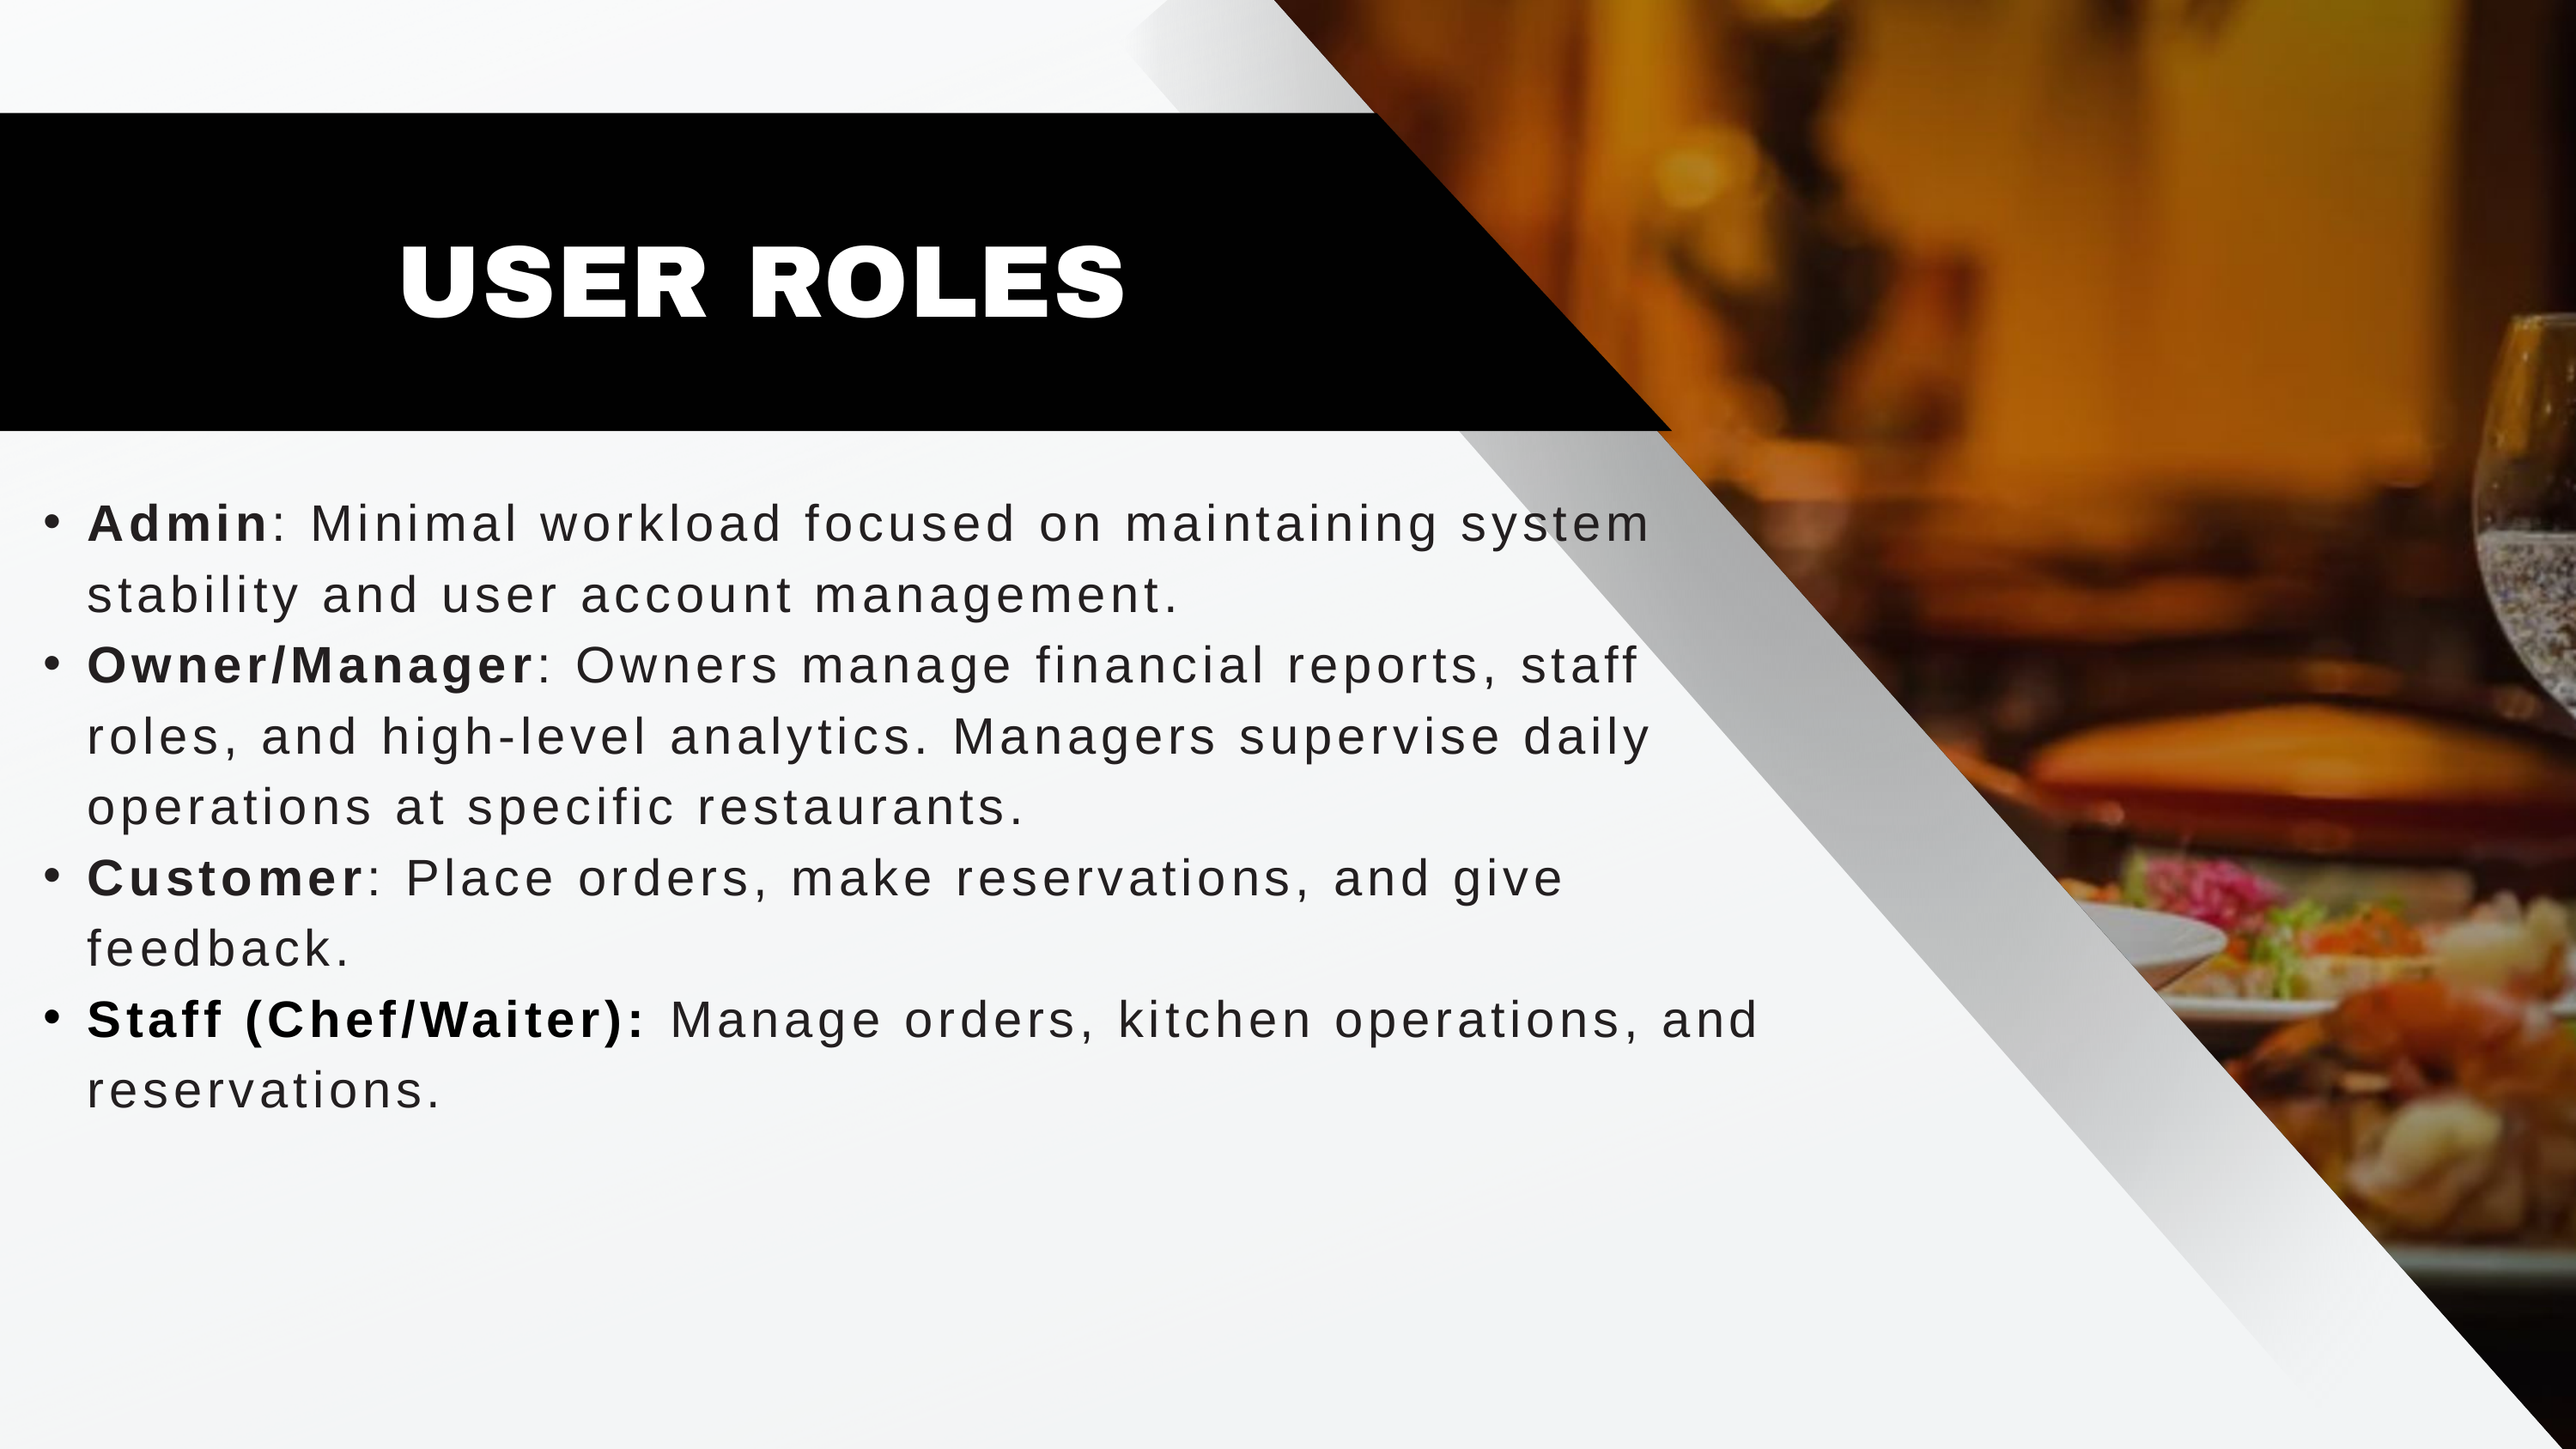

USER ROLES
Admin: Minimal workload focused on maintaining system stability and user account management.
Owner/Manager: Owners manage financial reports, staff roles, and high-level analytics. Managers supervise daily operations at specific restaurants.
Customer: Place orders, make reservations, and give feedback.
Staff (Chef/Waiter): Manage orders, kitchen operations, and reservations.